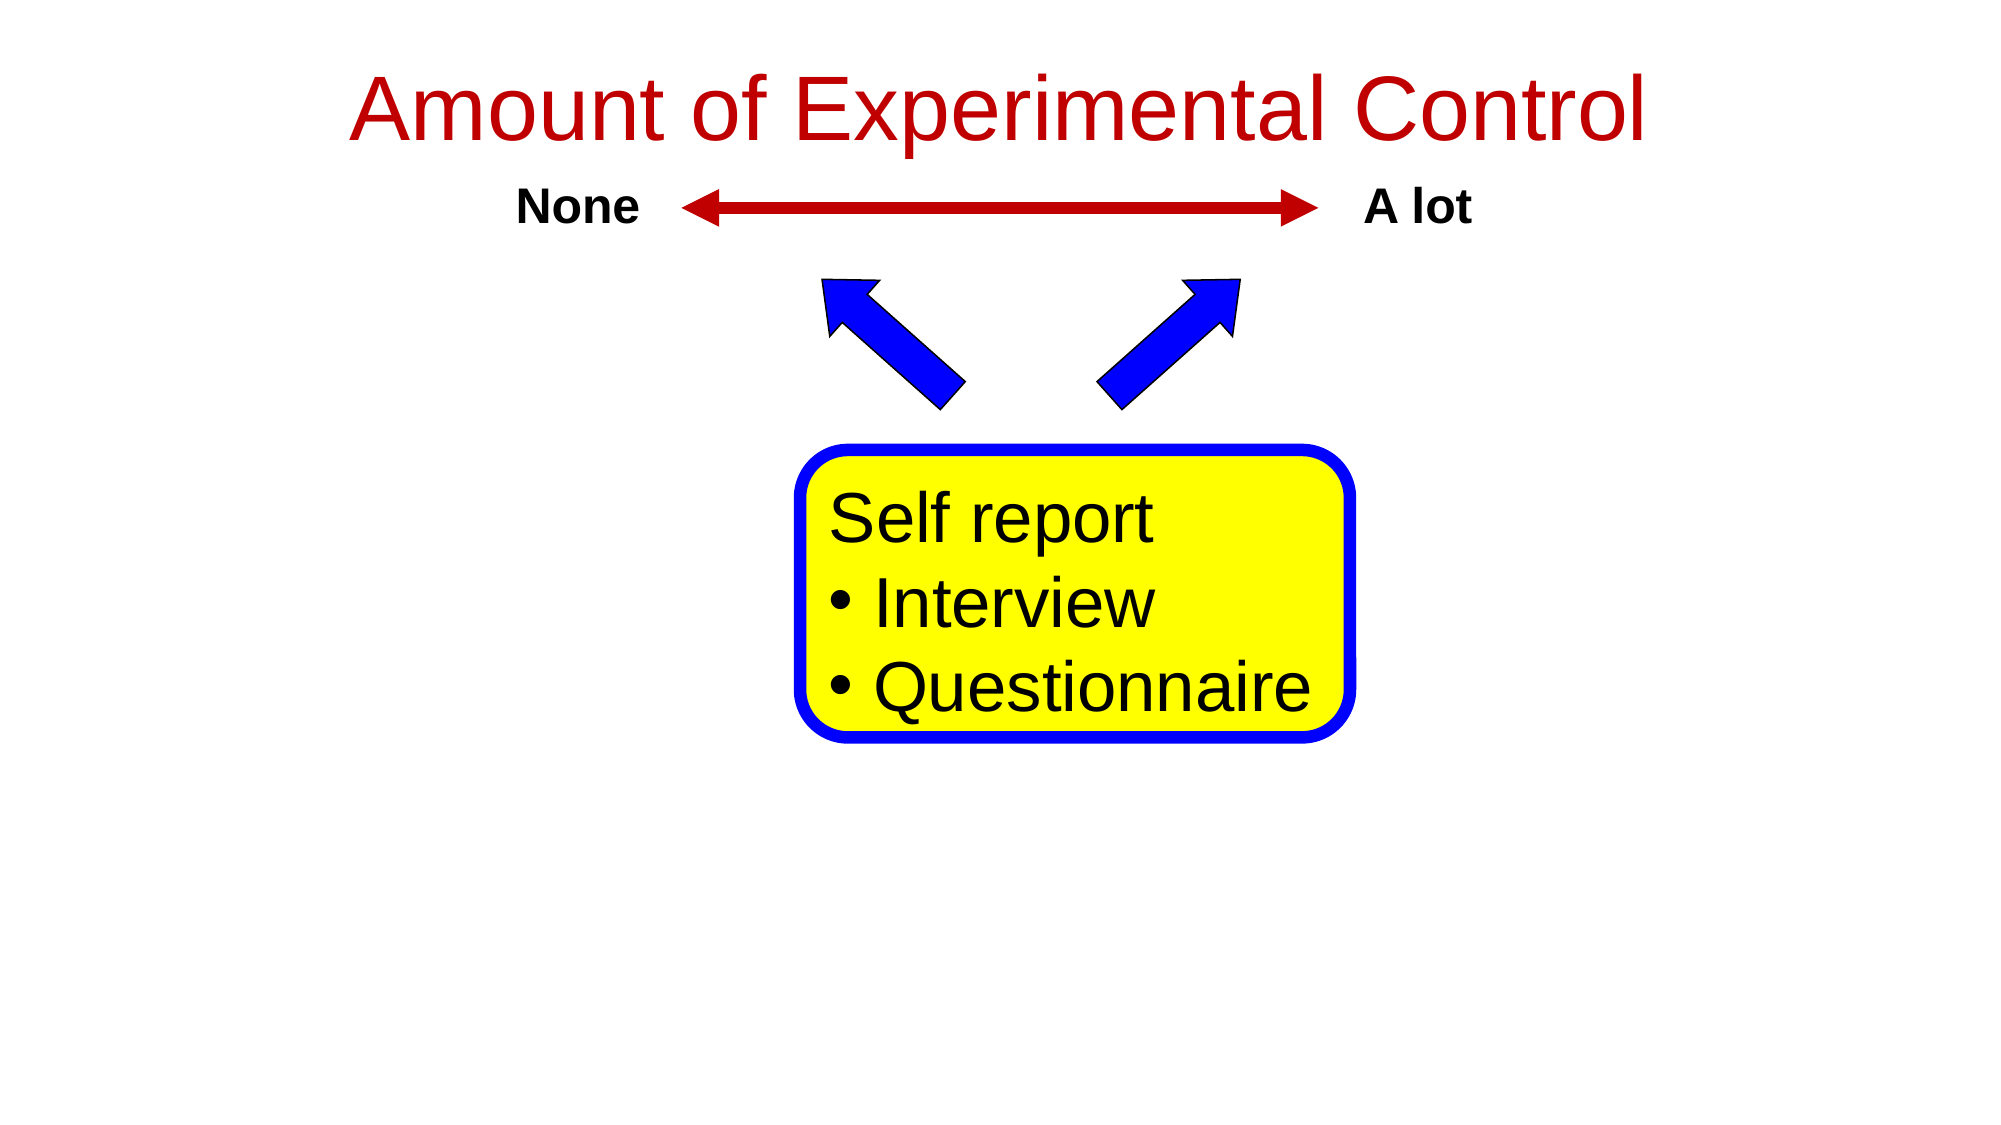

# Amount of Experimental Control
A lot
None

Self report
 Interview
 Questionnaire